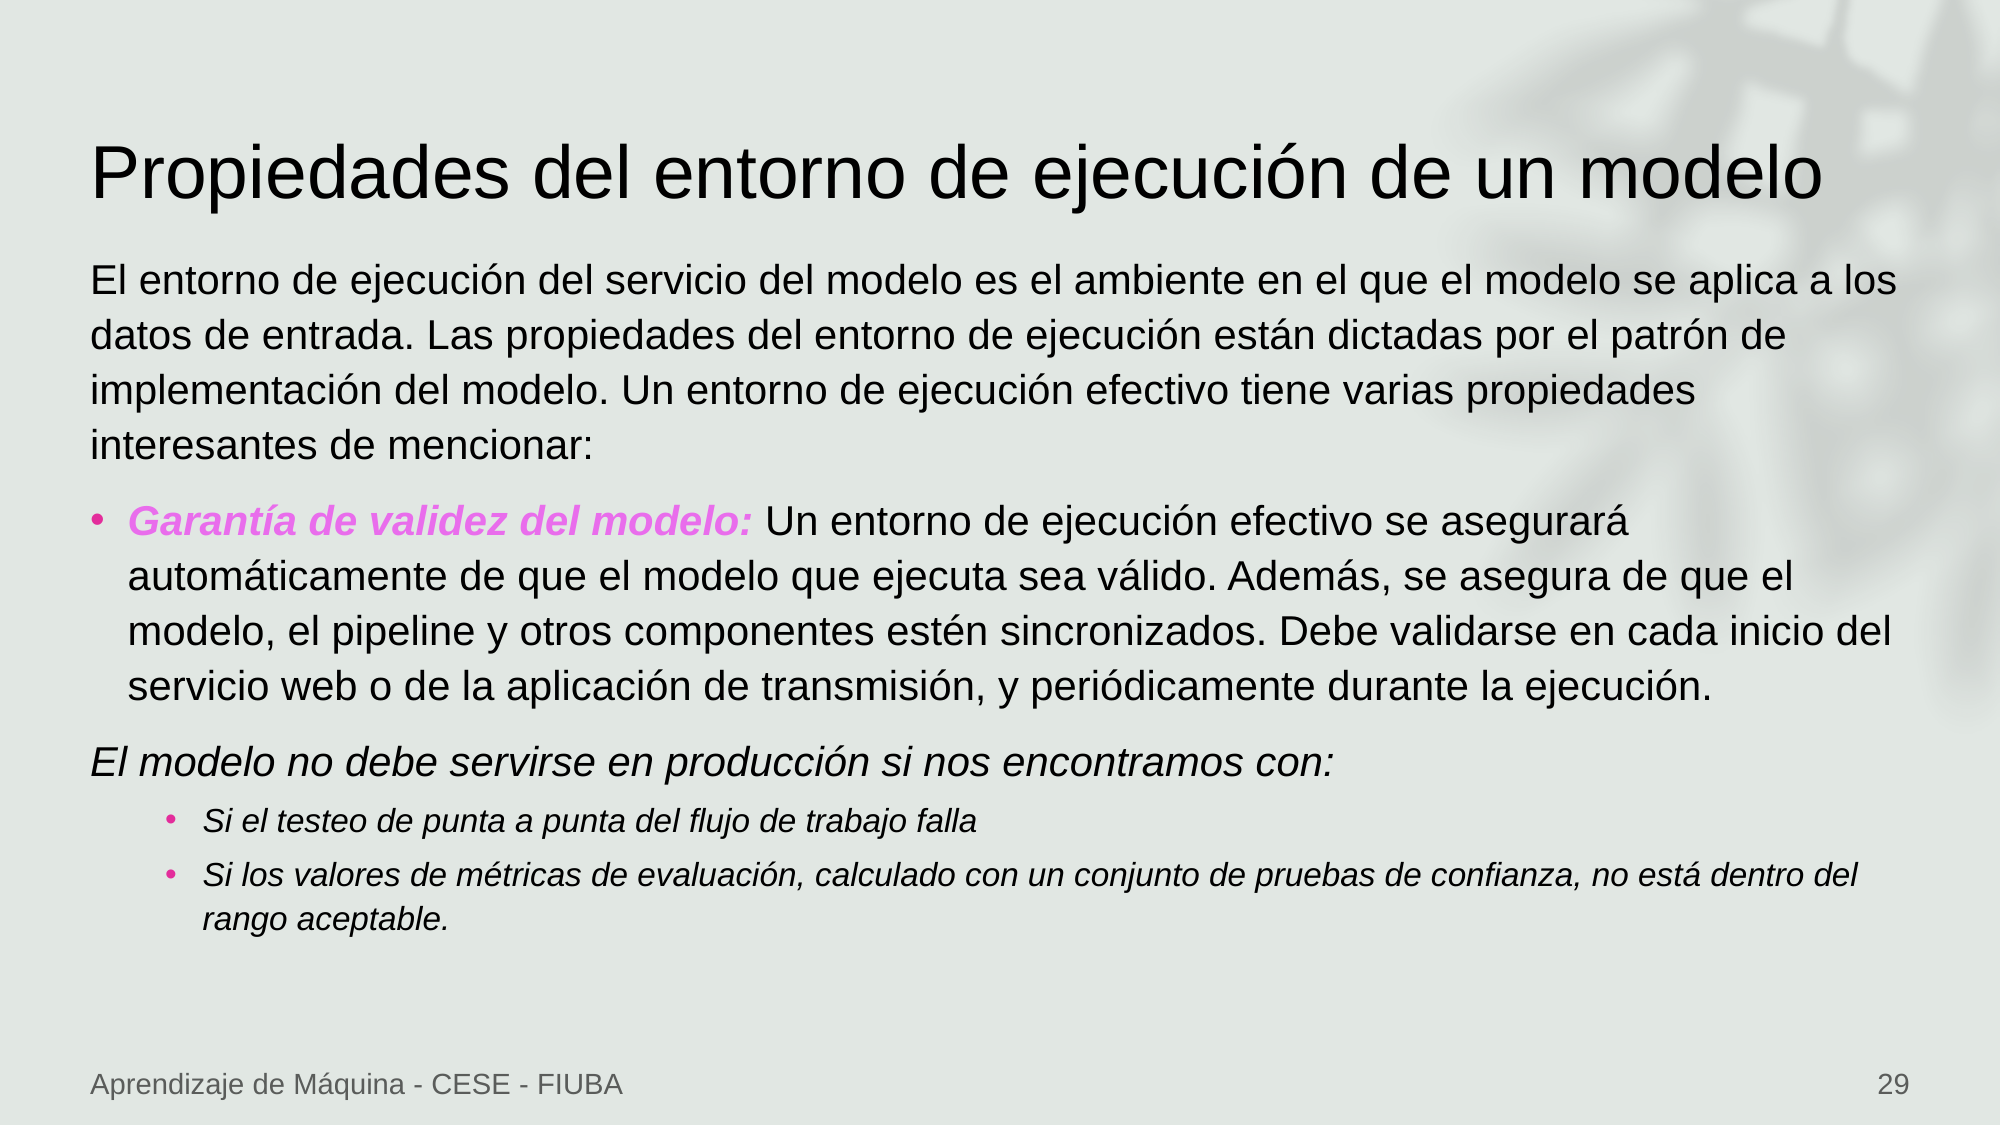

# Propiedades del entorno de ejecución de un modelo
El entorno de ejecución del servicio del modelo es el ambiente en el que el modelo se aplica a los datos de entrada. Las propiedades del entorno de ejecución están dictadas por el patrón de implementación del modelo. Un entorno de ejecución efectivo tiene varias propiedades interesantes de mencionar:
Garantía de validez del modelo: Un entorno de ejecución efectivo se asegurará automáticamente de que el modelo que ejecuta sea válido. Además, se asegura de que el modelo, el pipeline y otros componentes estén sincronizados. Debe validarse en cada inicio del servicio web o de la aplicación de transmisión, y periódicamente durante la ejecución.
El modelo no debe servirse en producción si nos encontramos con:
Si el testeo de punta a punta del flujo de trabajo falla
Si los valores de métricas de evaluación, calculado con un conjunto de pruebas de confianza, no está dentro del rango aceptable.
Aprendizaje de Máquina - CESE - FIUBA
29